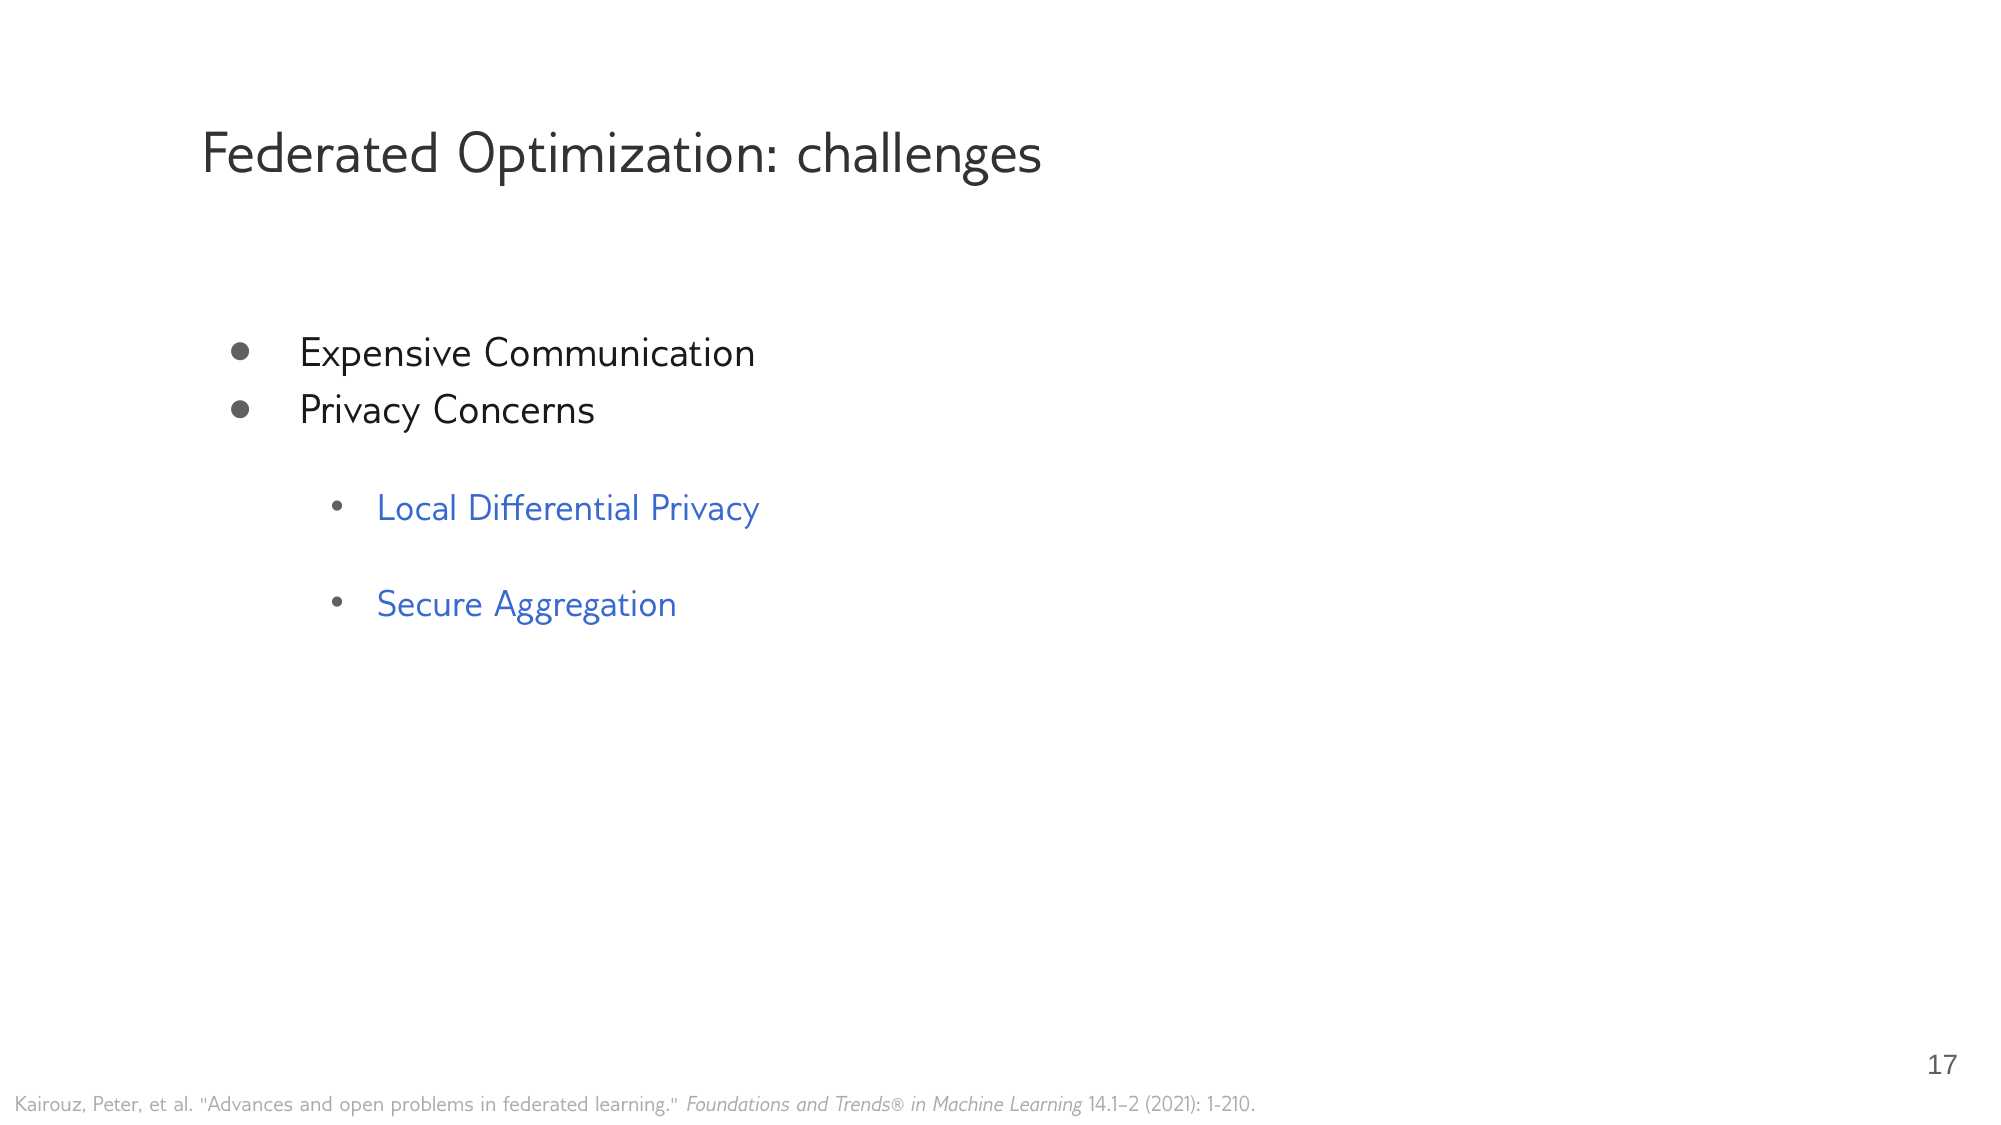

# Federated Optimization: challenges
Expensive Communication
Privacy Concerns
Local Differential Privacy
Secure Aggregation

17
Kairouz, Peter, et al. "Advances and open problems in federated learning." Foundations and Trends® in Machine Learning 14.1–2 (2021): 1-210.